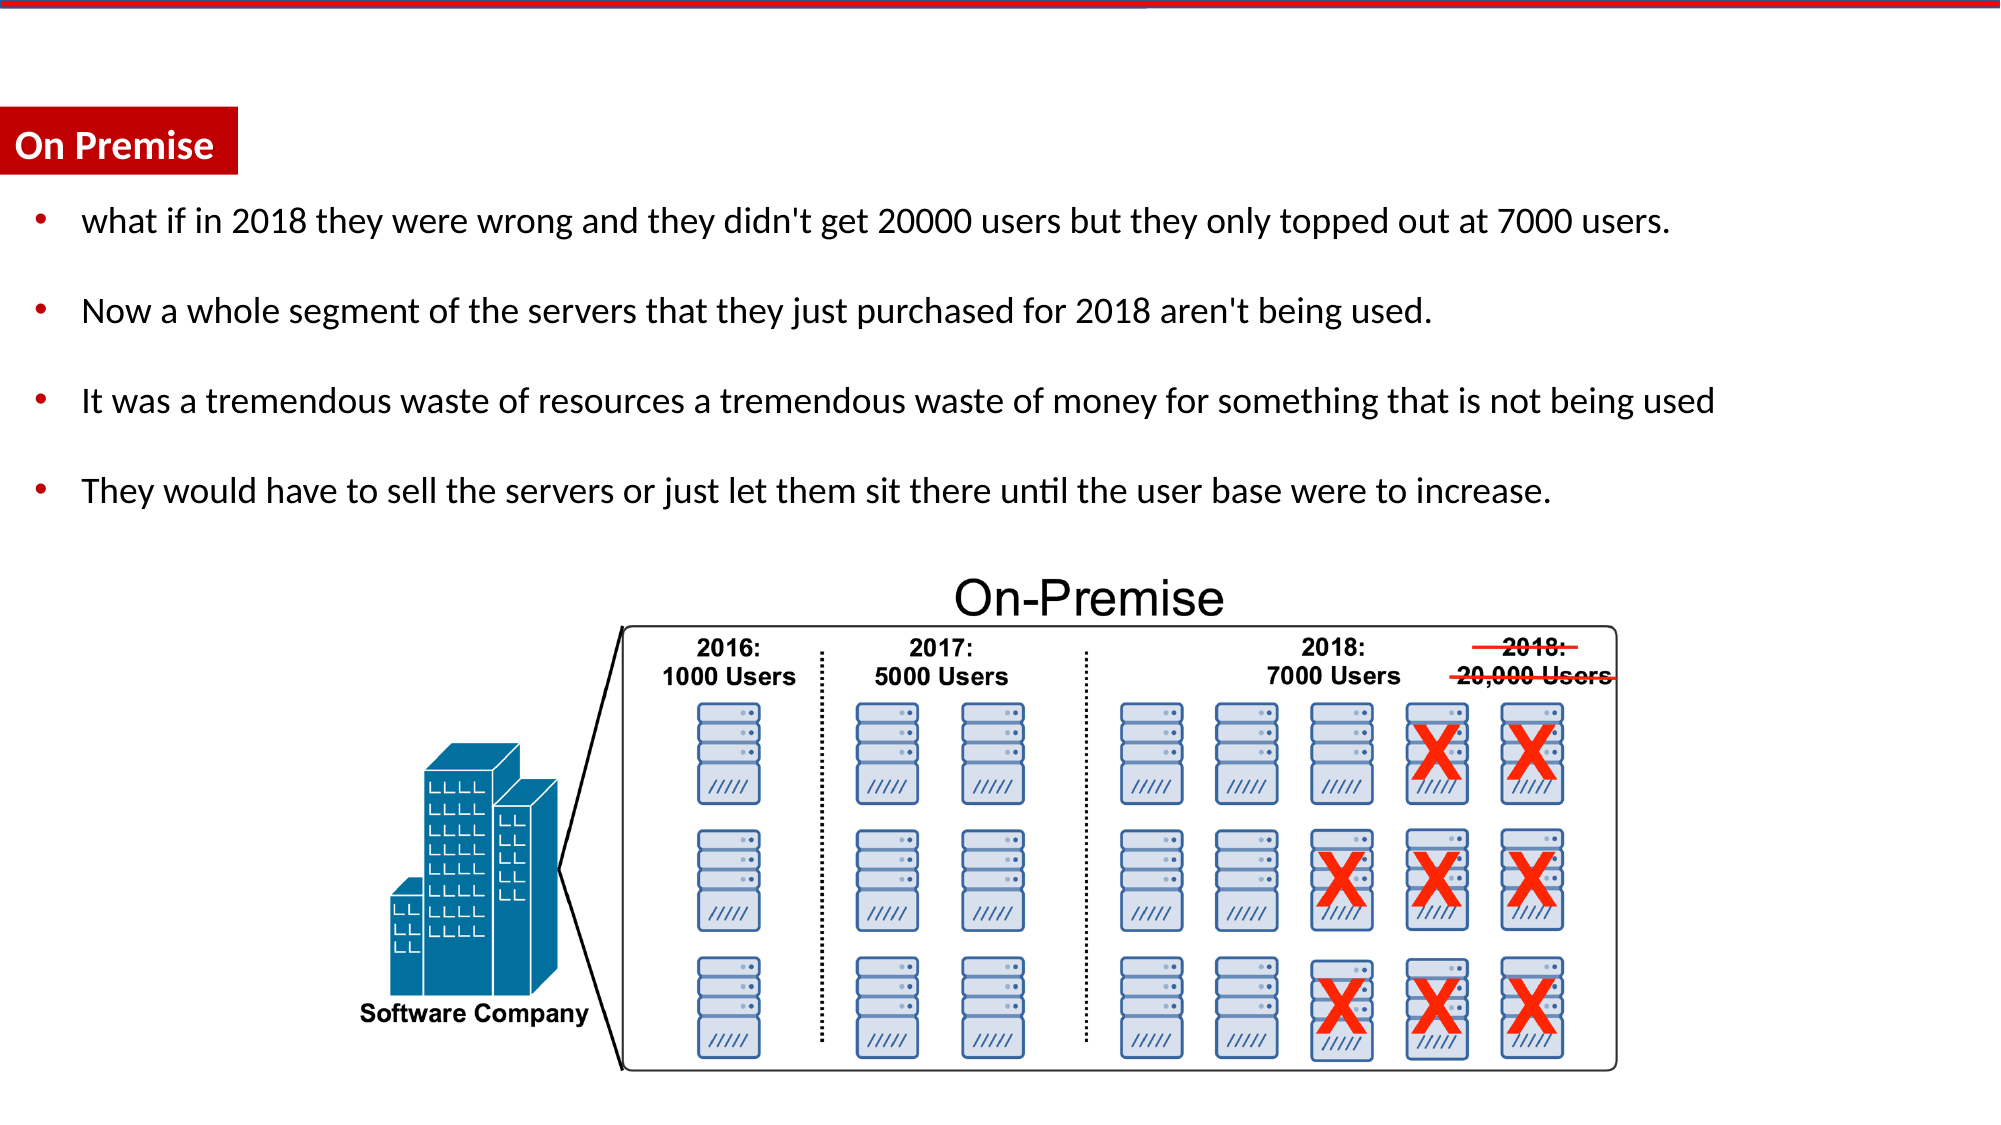

On Premise
what if in 2018 they were wrong and they didn't get 20000 users but they only topped out at 7000 users.

Now a whole segment of the servers that they just purchased for 2018 aren't being used.

It was a tremendous waste of resources a tremendous waste of money for something that is not being used

They would have to sell the servers or just let them sit there until the user base were to increase.